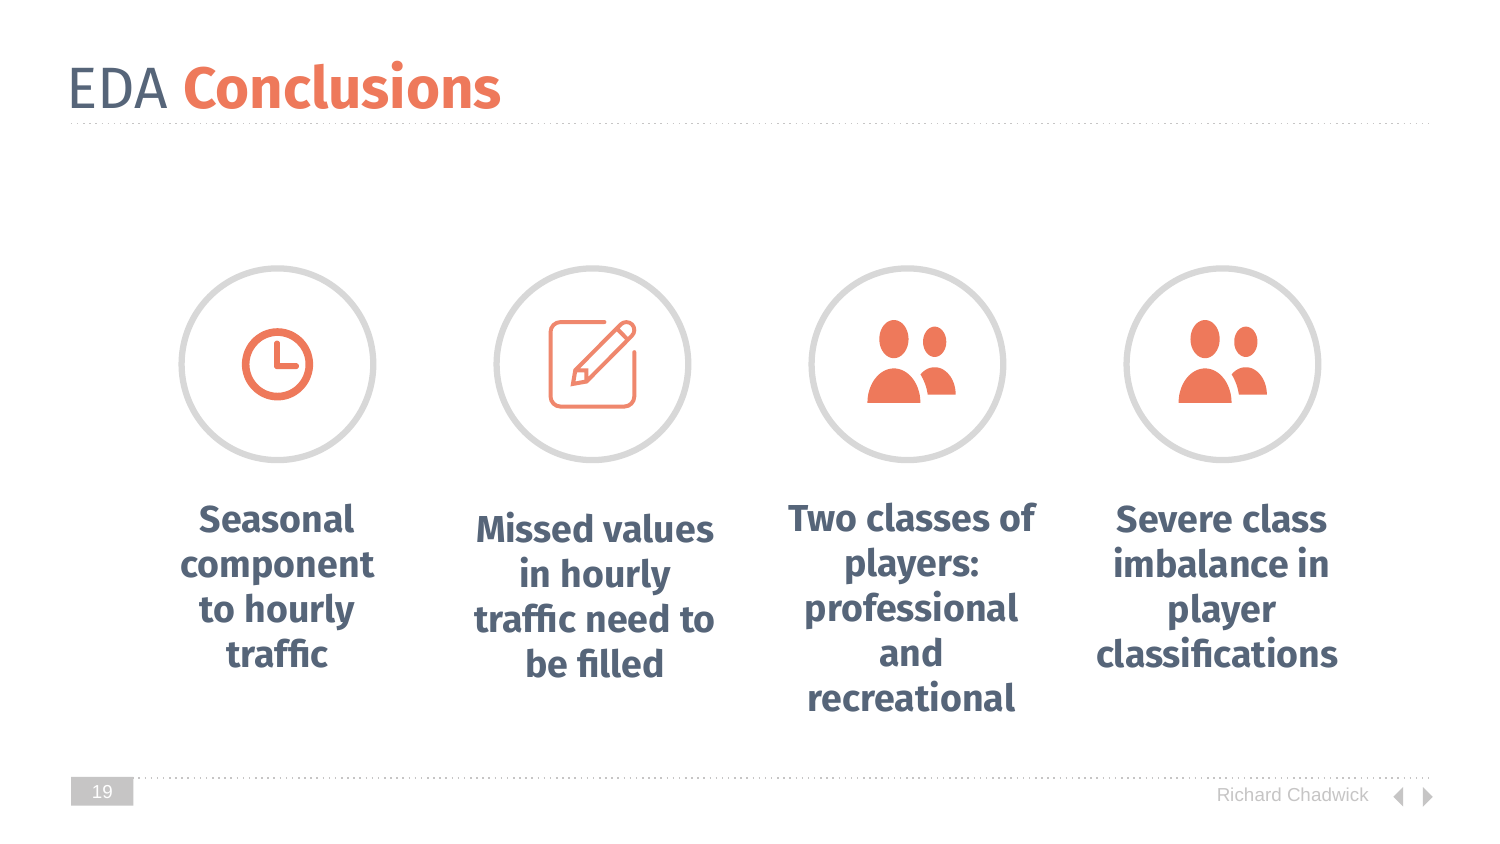

# EDA Conclusions

Severe class imbalance in player classifications

Seasonal component to hourly traffic
Missed values in hourly traffic need to be filled
Two classes of players: professional and recreational
19